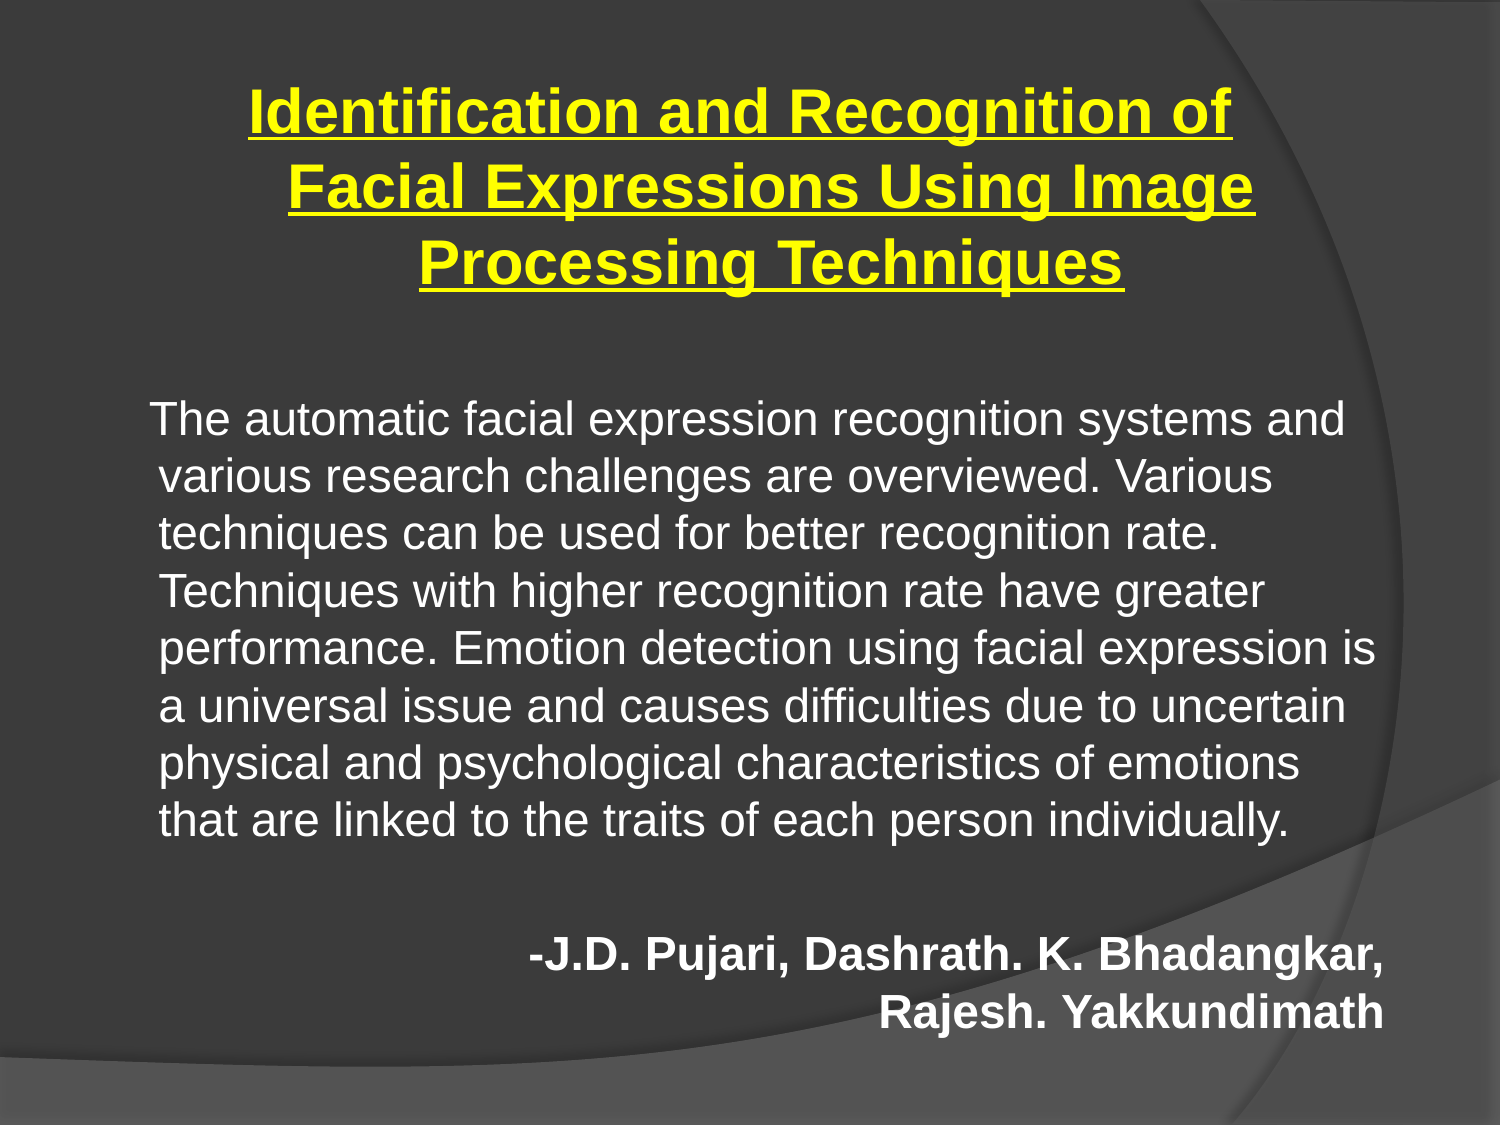

Identification and Recognition of Facial Expressions Using Image Processing Techniques​
​
    The automatic facial expression recognition systems and ​various research challenges are overviewed. Various techniques can be used for better recognition rate. Techniques with higher recognition rate have greater performance. Emotion detection using facial expression is a universal issue and causes difficulties due to uncertain physical and psychological characteristics of emotions that are linked to the traits of each person individually.​
​
-J.D. Pujari, Dashrath. K. Bhadangkar, Rajesh. Yakkundimath​